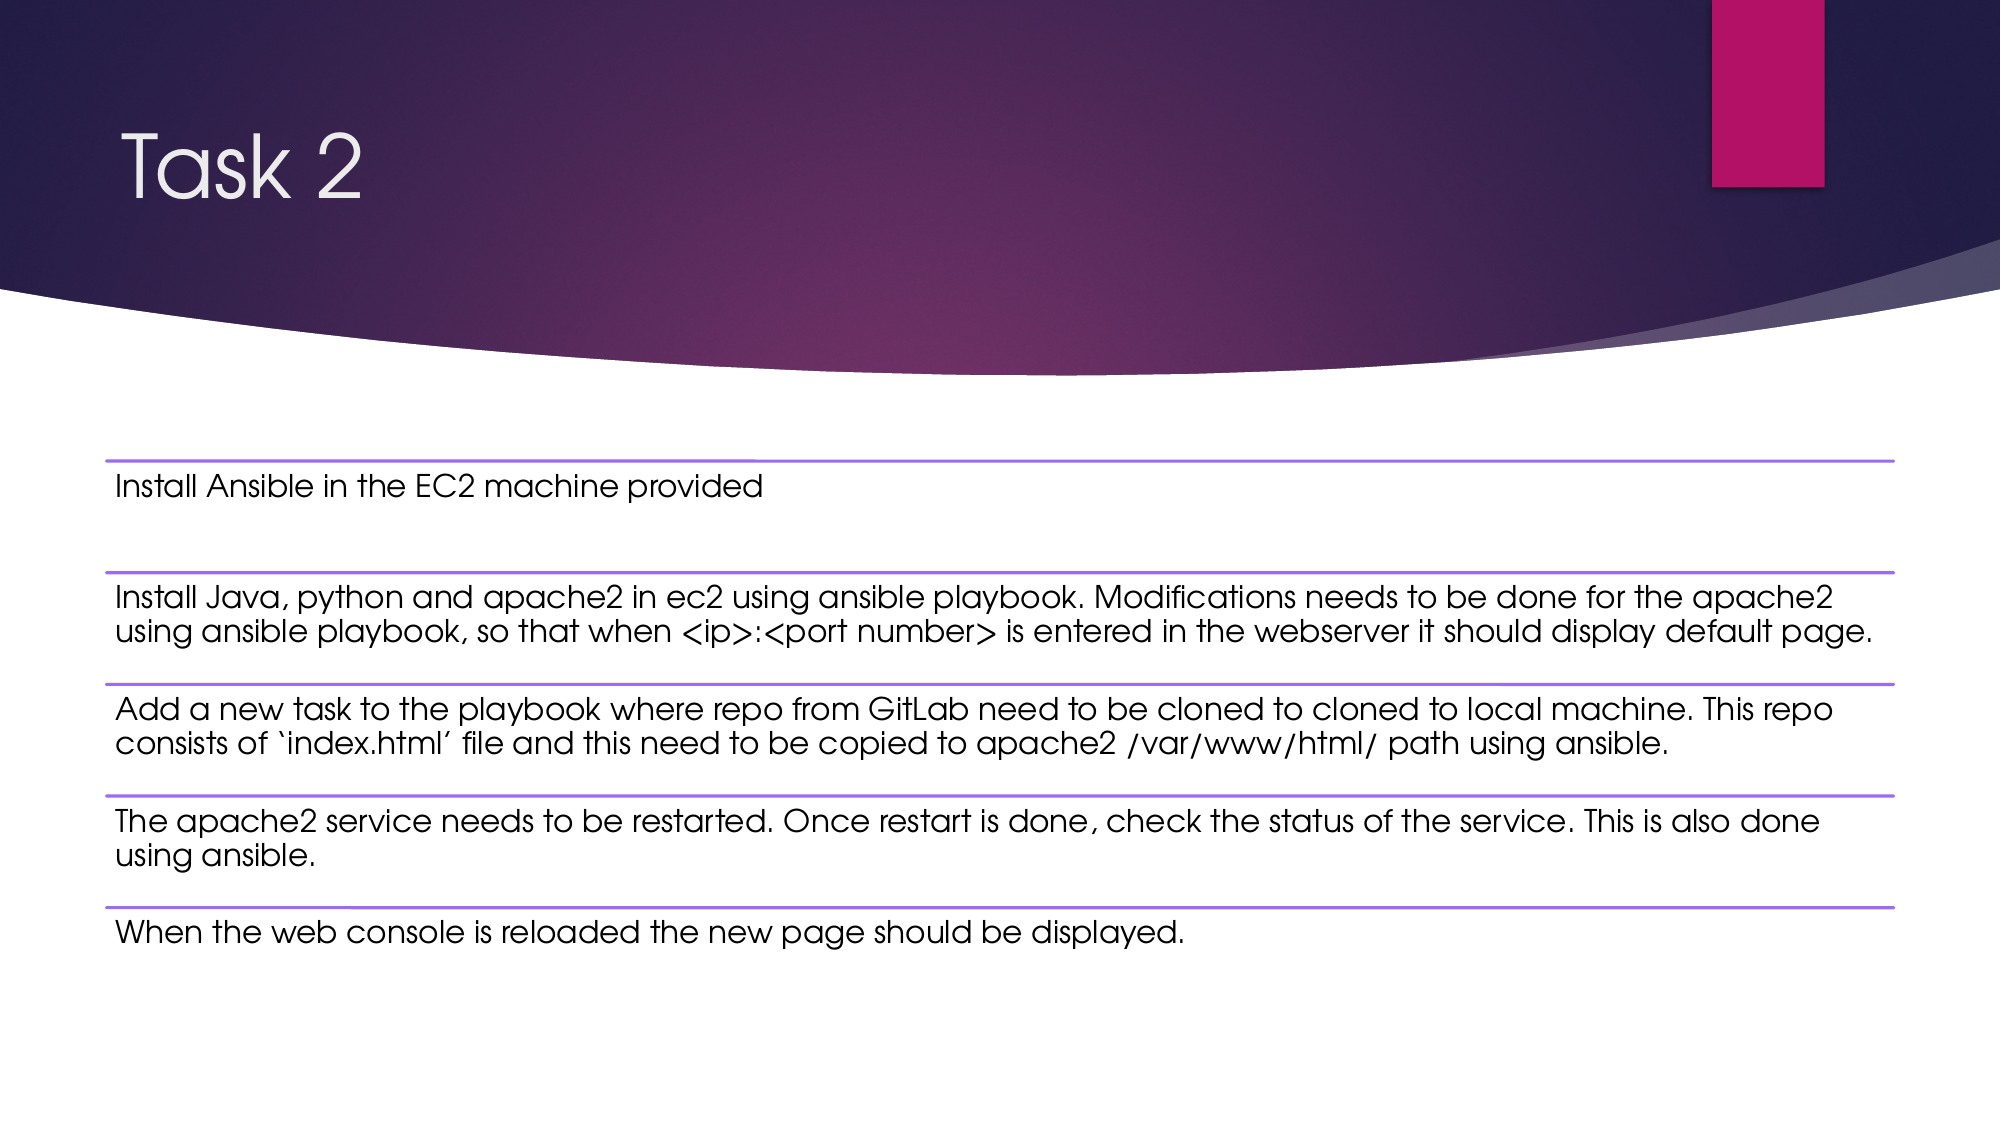

# Task 2

Install Ansible in the EC2 machine provided
Install Java, python and apache2 in ec2 using ansible playbook. Modifications needs to be done for the apache2 using ansible playbook, so that when <ip>:<port number> is entered in the webserver it should display default page.
Add a new task to the playbook where repo from GitLab need to be cloned to cloned to local machine. This repo consists of ‘index.html’ file and this need to be copied to apache2 /var/www/html/ path using ansible.
The apache2 service needs to be restarted. Once restart is done, check the status of the service. This is also done using ansible.
When the web console is reloaded the new page should be displayed.